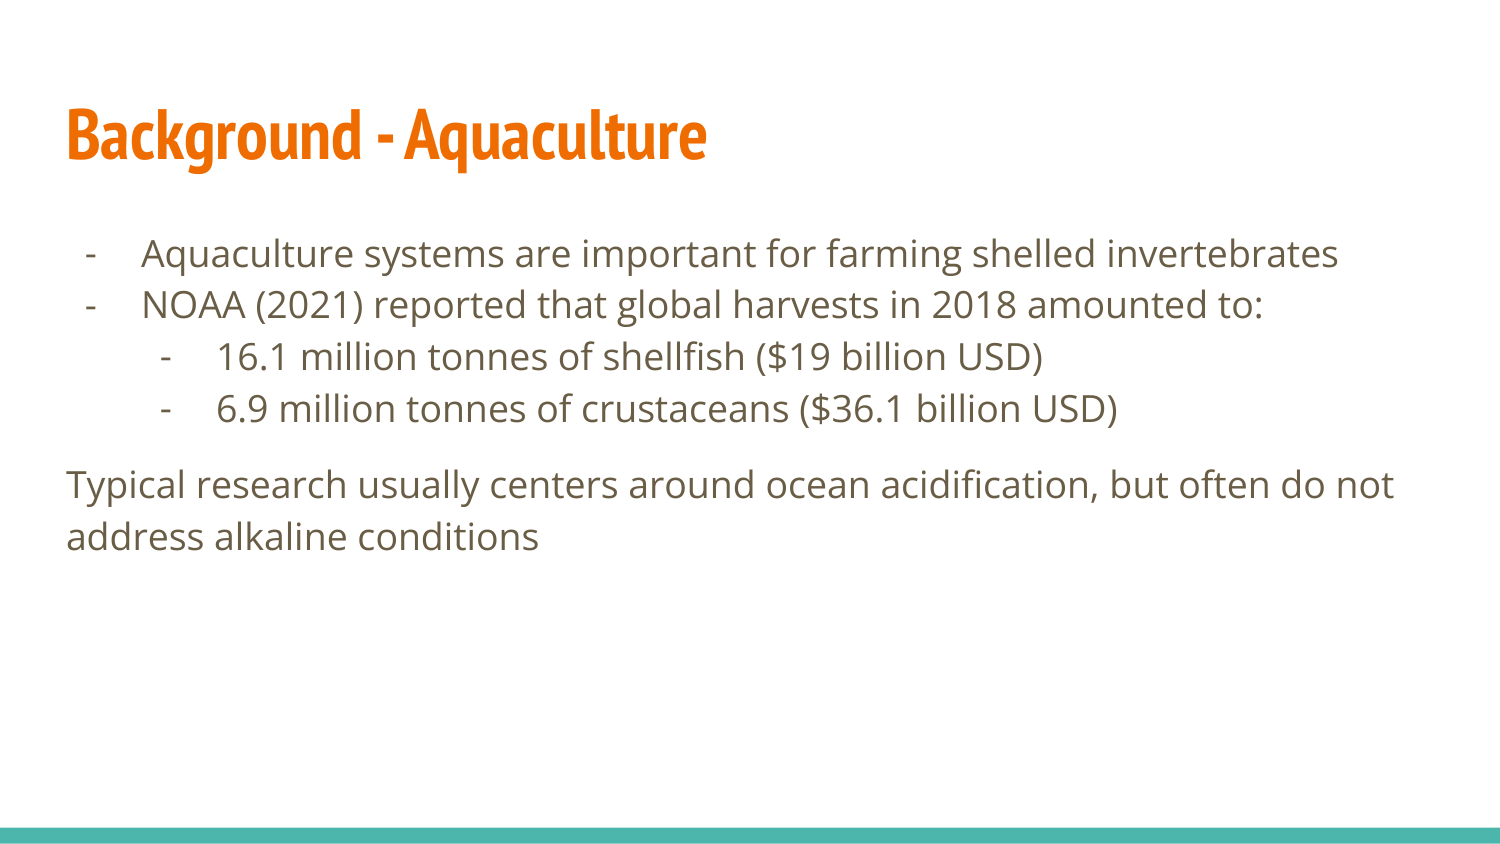

# Background - Aquaculture
Aquaculture systems are important for farming shelled invertebrates
NOAA (2021) reported that global harvests in 2018 amounted to:
16.1 million tonnes of shellfish ($19 billion USD)
6.9 million tonnes of crustaceans ($36.1 billion USD)
Typical research usually centers around ocean acidification, but often do not address alkaline conditions